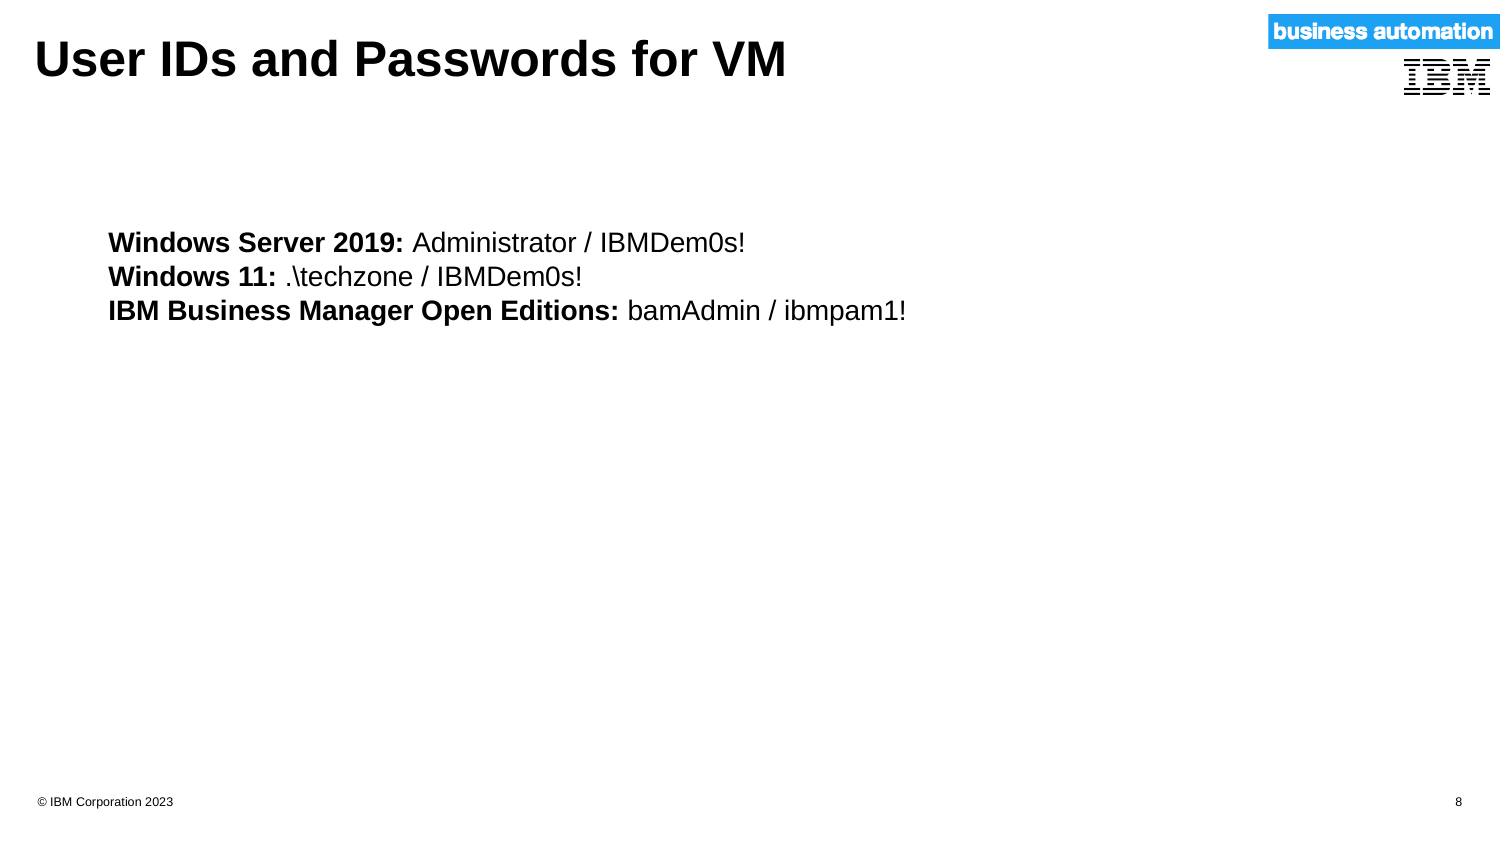

# User IDs and Passwords for VM
Windows Server 2019: Administrator / IBMDem0s!
Windows 11: .\techzone / IBMDem0s!
IBM Business Manager Open Editions: bamAdmin / ibmpam1!
© IBM Corporation 2023
8